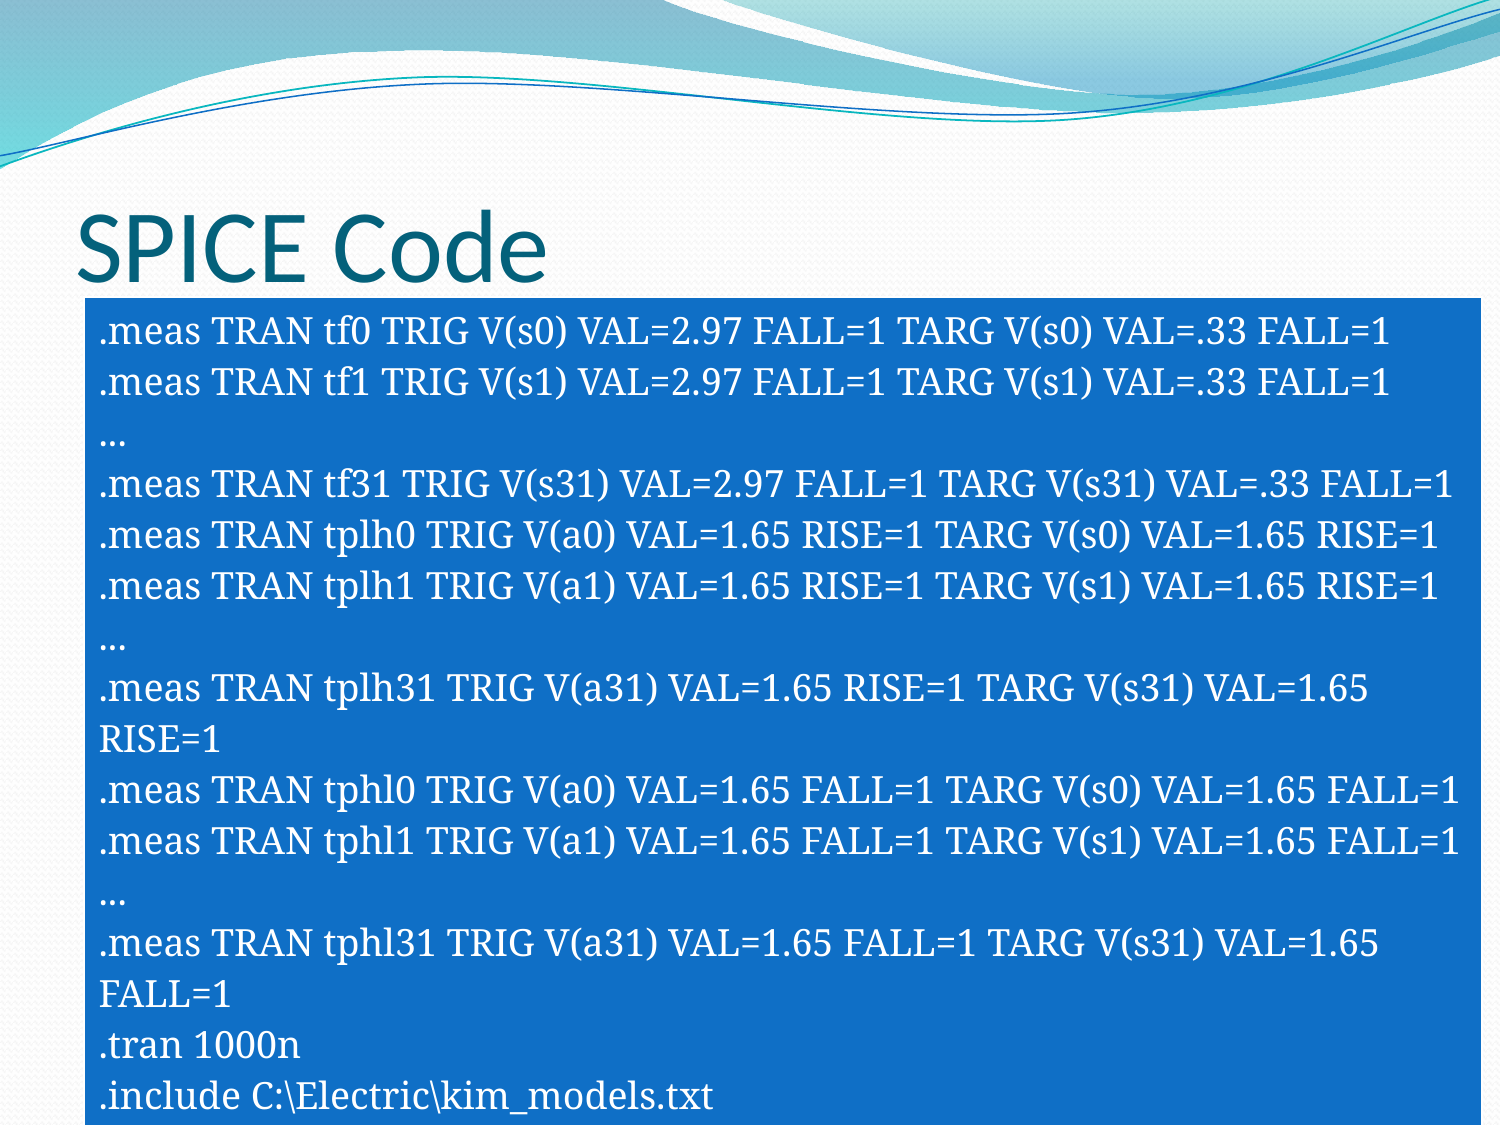

# SPICE Code
| .meas TRAN tf0 TRIG V(s0) VAL=2.97 FALL=1 TARG V(s0) VAL=.33 FALL=1 .meas TRAN tf1 TRIG V(s1) VAL=2.97 FALL=1 TARG V(s1) VAL=.33 FALL=1 ... .meas TRAN tf31 TRIG V(s31) VAL=2.97 FALL=1 TARG V(s31) VAL=.33 FALL=1 .meas TRAN tplh0 TRIG V(a0) VAL=1.65 RISE=1 TARG V(s0) VAL=1.65 RISE=1 .meas TRAN tplh1 TRIG V(a1) VAL=1.65 RISE=1 TARG V(s1) VAL=1.65 RISE=1 ... .meas TRAN tplh31 TRIG V(a31) VAL=1.65 RISE=1 TARG V(s31) VAL=1.65 RISE=1 .meas TRAN tphl0 TRIG V(a0) VAL=1.65 FALL=1 TARG V(s0) VAL=1.65 FALL=1 .meas TRAN tphl1 TRIG V(a1) VAL=1.65 FALL=1 TARG V(s1) VAL=1.65 FALL=1 ... .meas TRAN tphl31 TRIG V(a31) VAL=1.65 FALL=1 TARG V(s31) VAL=1.65 FALL=1 .tran 1000n .include C:\Electric\kim\_models.txt |
| --- |